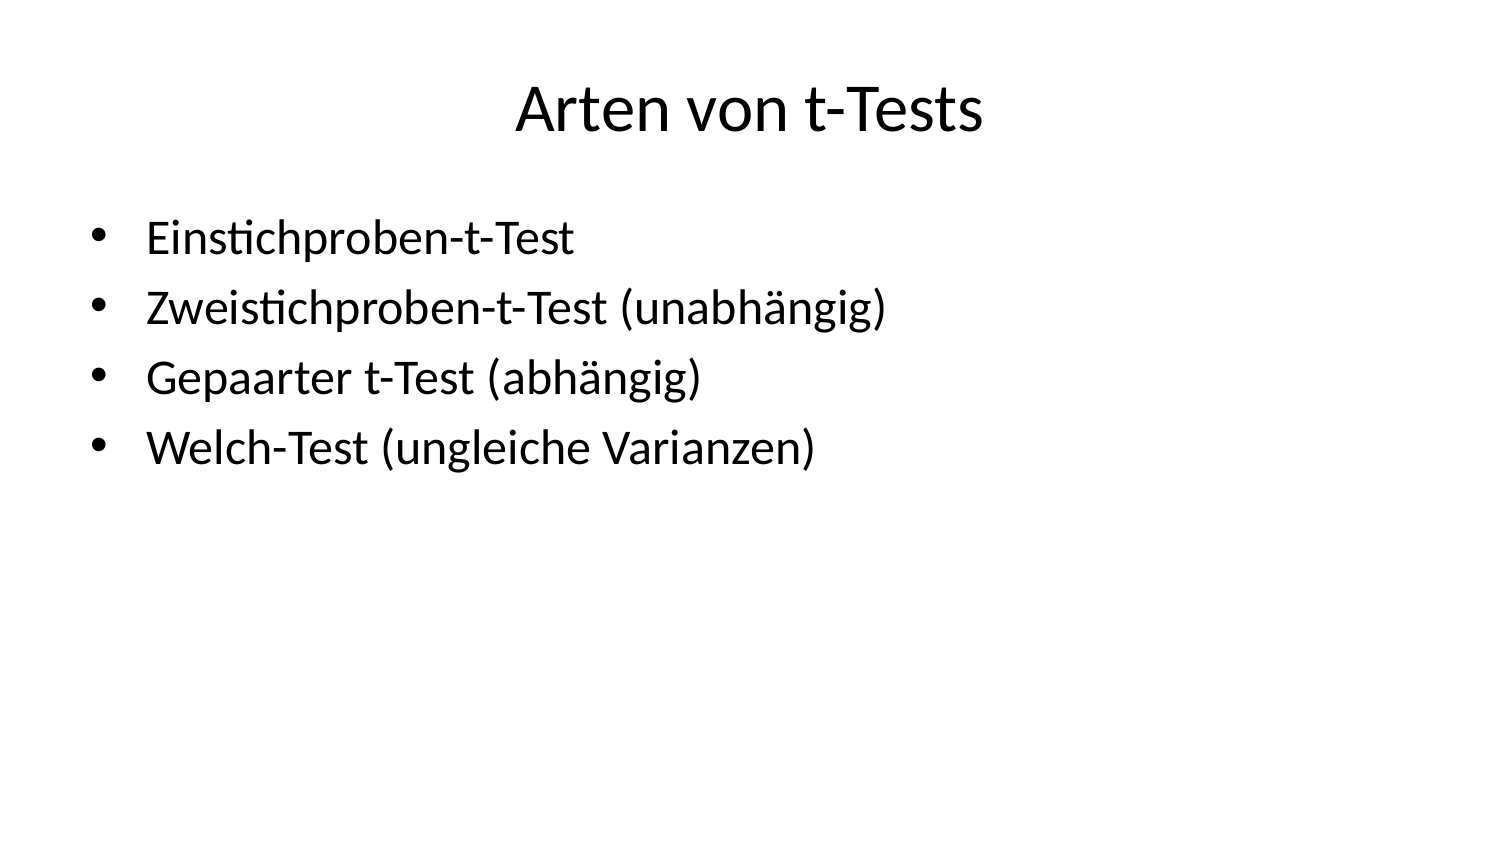

# Arten von t-Tests
Einstichproben-t-Test
Zweistichproben-t-Test (unabhängig)
Gepaarter t-Test (abhängig)
Welch-Test (ungleiche Varianzen)